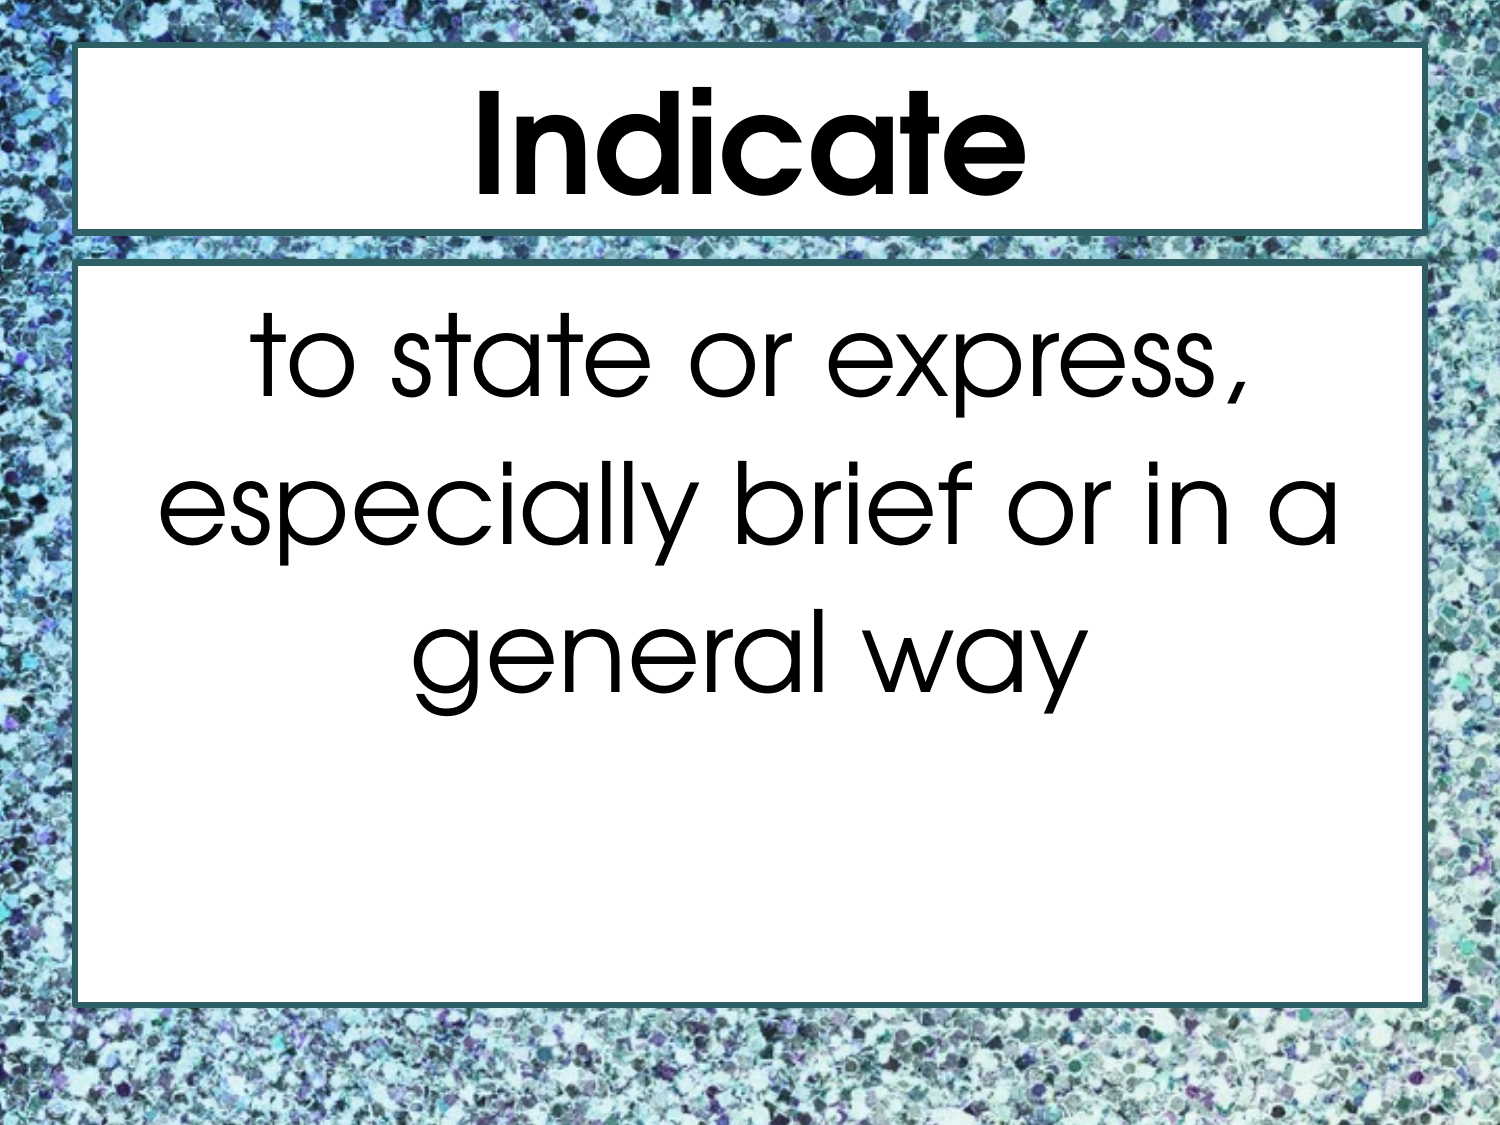

# Indicate
to state or express, especially brief or in a general way